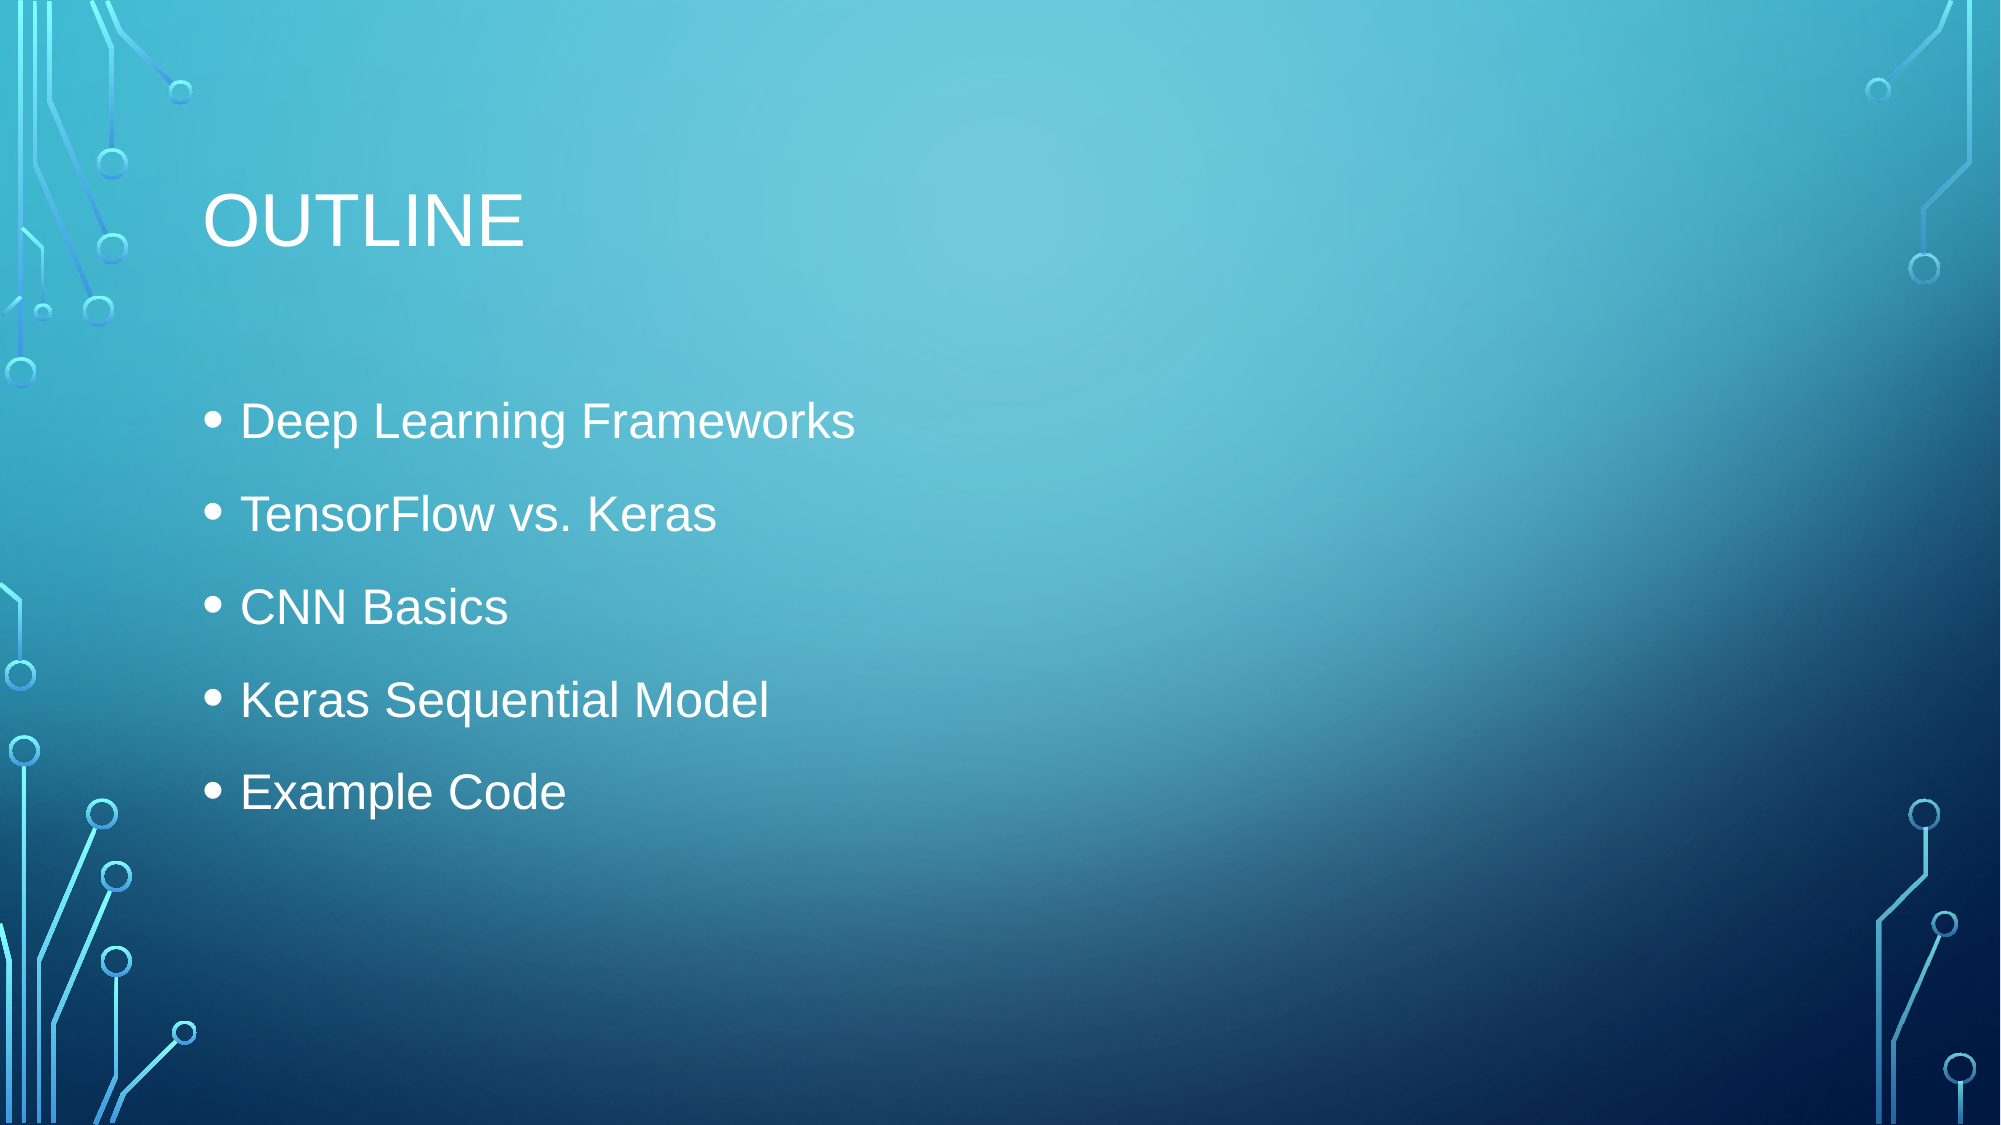

# Outline
Deep Learning Frameworks
TensorFlow vs. Keras
CNN Basics
Keras Sequential Model
Example Code